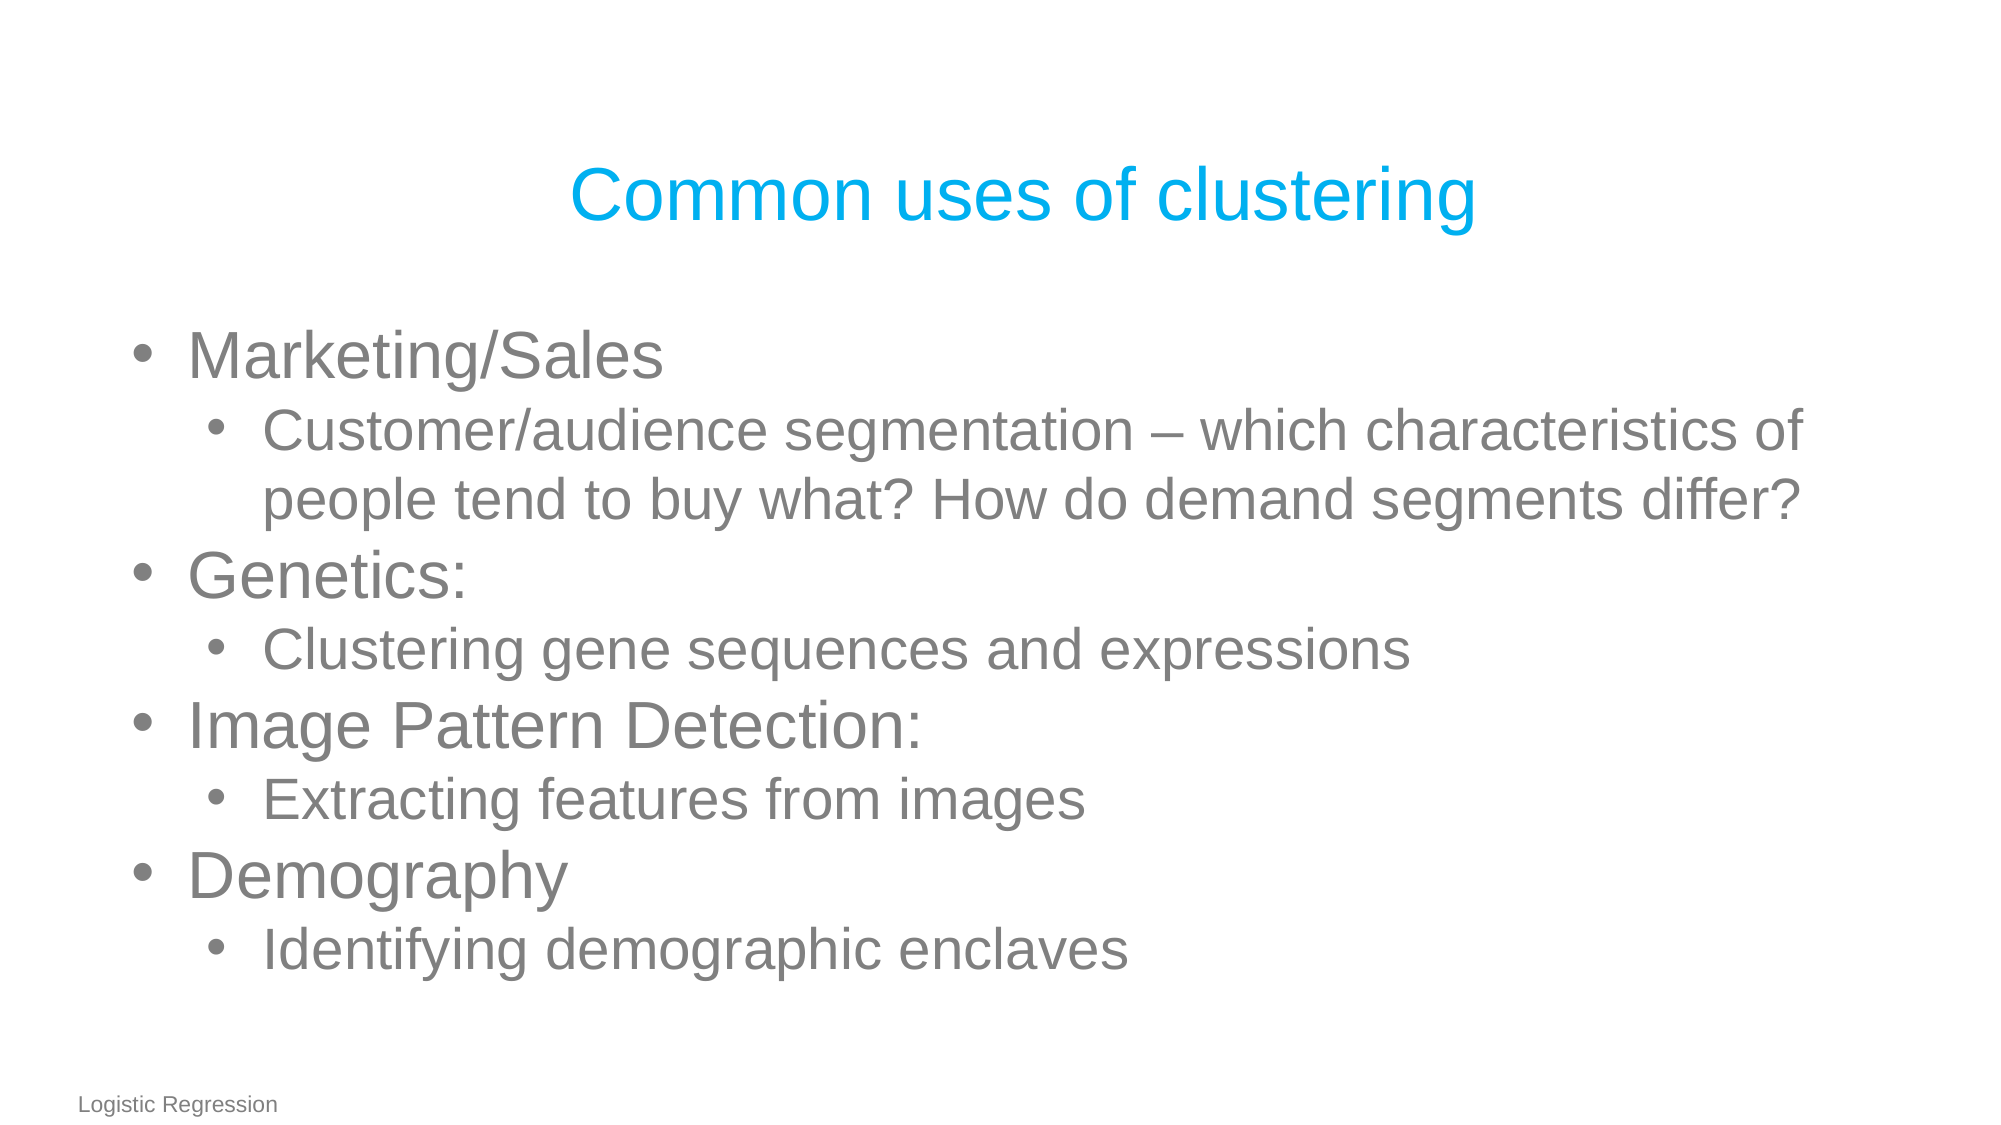

Common uses of clustering
Marketing/Sales
Customer/audience segmentation – which characteristics of people tend to buy what? How do demand segments differ?
Genetics:
Clustering gene sequences and expressions
Image Pattern Detection:
Extracting features from images
Demography
Identifying demographic enclaves
Logistic Regression